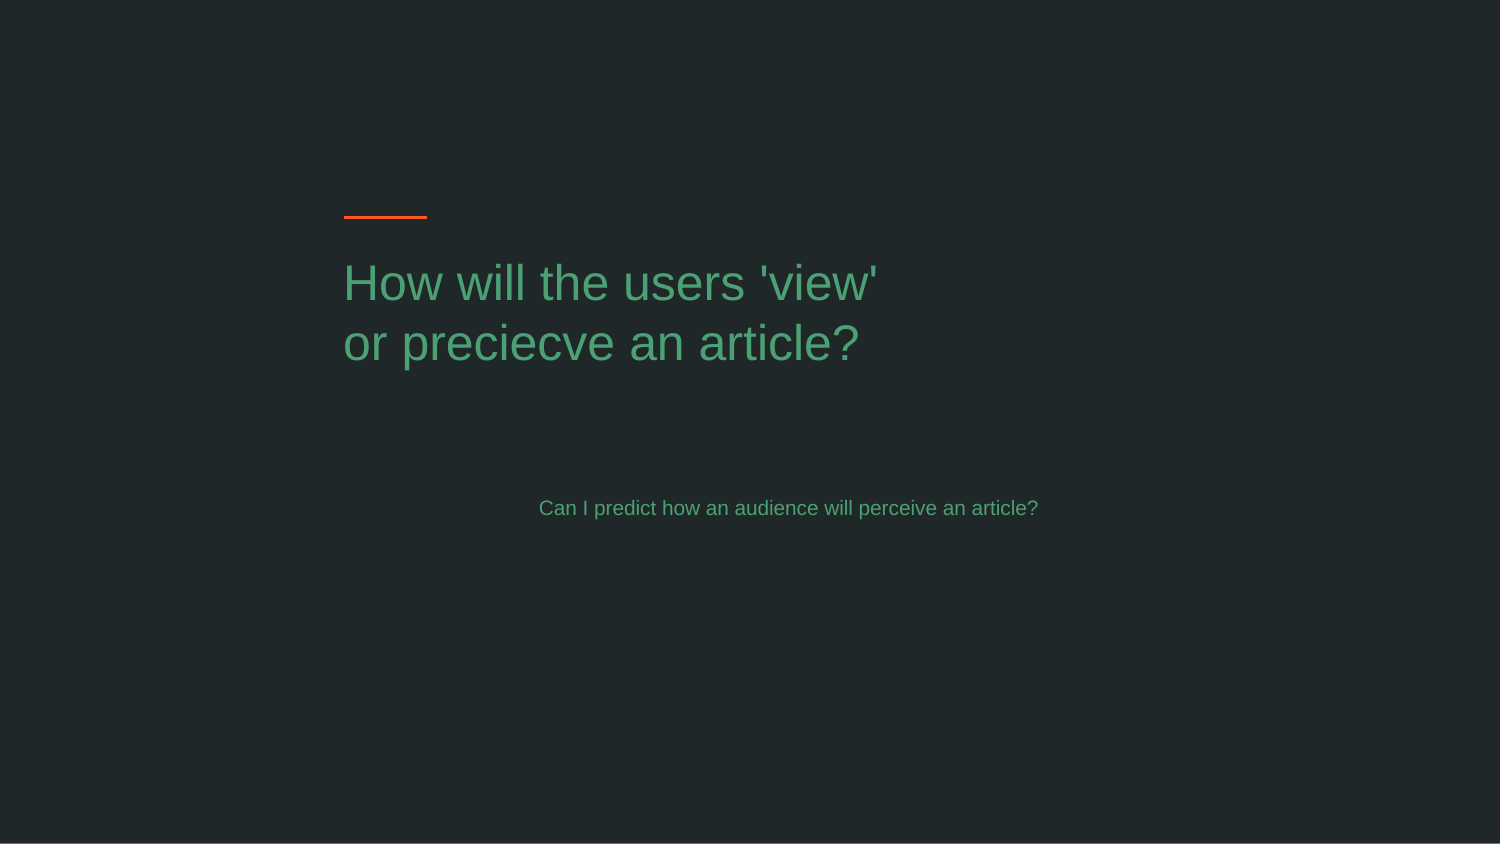

# How will the users 'view' or preciecve an article?
Can I predict how an audience will perceive an article?